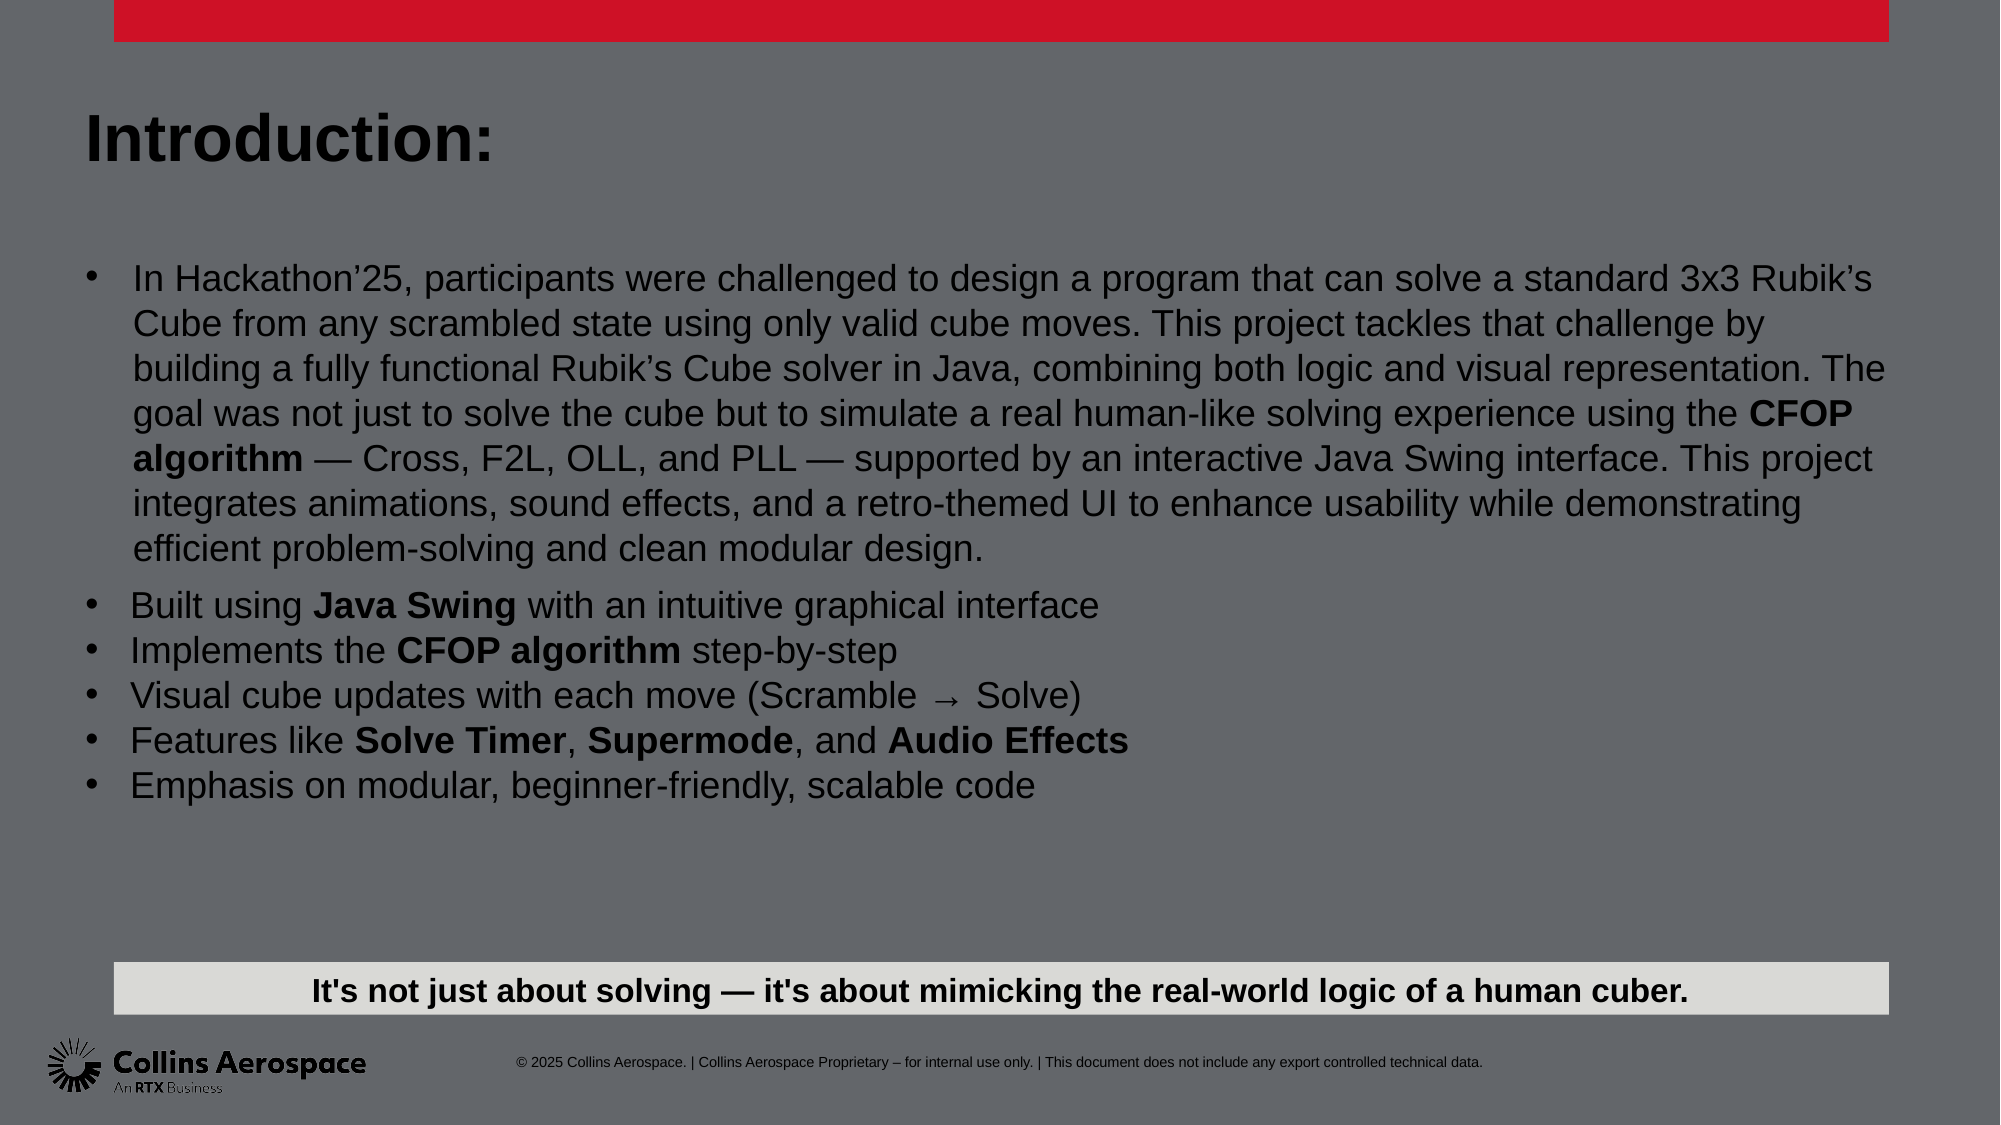

# Introduction:
In Hackathon’25, participants were challenged to design a program that can solve a standard 3x3 Rubik’s Cube from any scrambled state using only valid cube moves. This project tackles that challenge by building a fully functional Rubik’s Cube solver in Java, combining both logic and visual representation. The goal was not just to solve the cube but to simulate a real human-like solving experience using the CFOP algorithm — Cross, F2L, OLL, and PLL — supported by an interactive Java Swing interface. This project integrates animations, sound effects, and a retro-themed UI to enhance usability while demonstrating efficient problem-solving and clean modular design.
   Built using Java Swing with an intuitive graphical interface
   Implements the CFOP algorithm step-by-step
   Visual cube updates with each move (Scramble → Solve)
   Features like Solve Timer, Supermode, and Audio Effects
   Emphasis on modular, beginner-friendly, scalable code

It's not just about solving — it's about mimicking the real-world logic of a human cuber.
© 2025 Collins Aerospace. | Collins Aerospace Proprietary – for internal use only. | This document does not include any export controlled technical data.